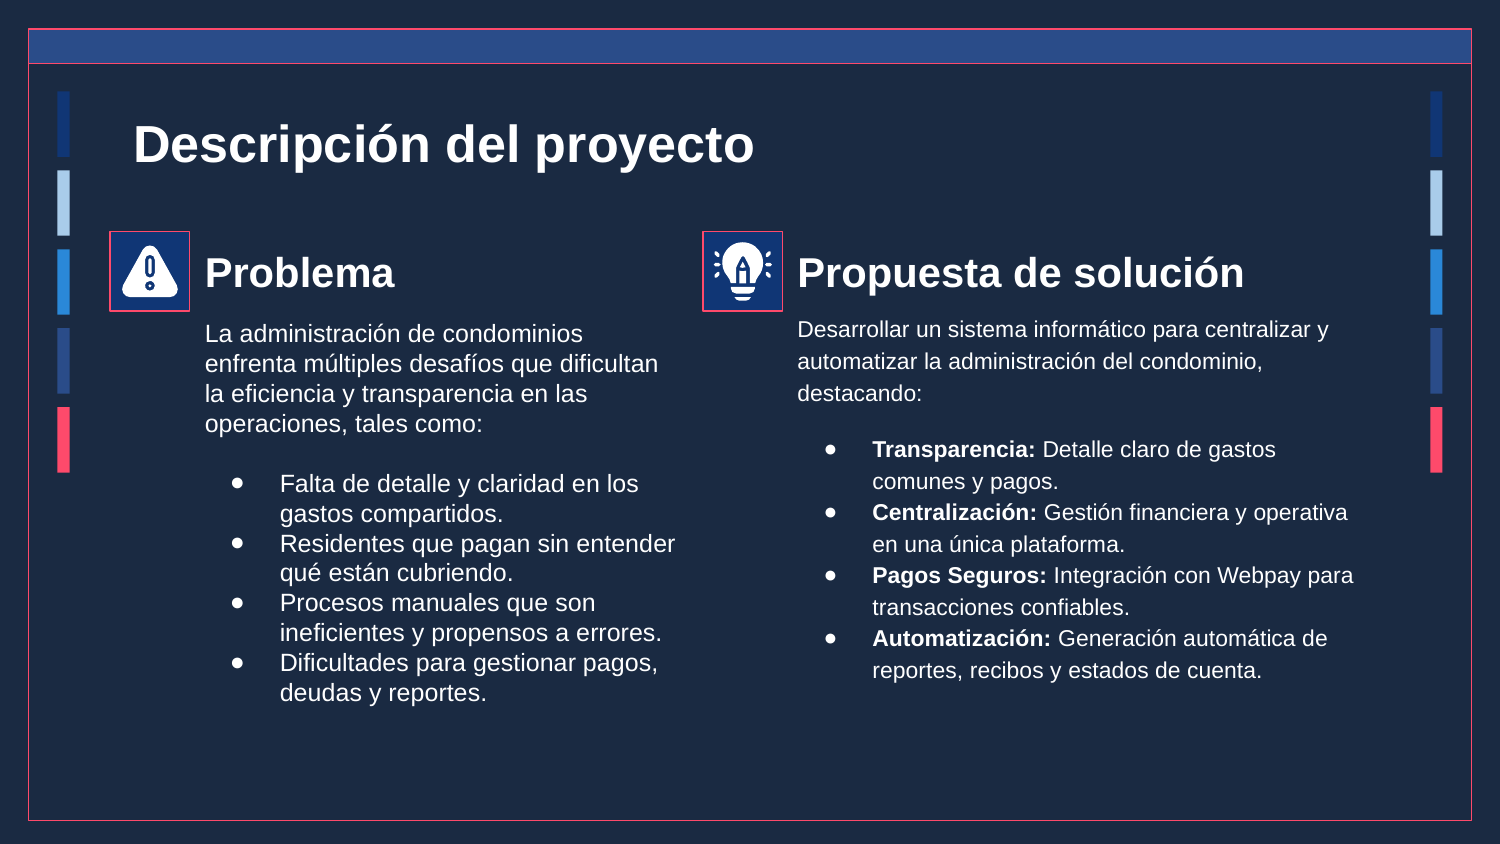

# Descripción del proyecto

Problema

Propuesta de solución

Desarrollar un sistema informático para centralizar y automatizar la administración del condominio, destacando:
Transparencia: Detalle claro de gastos comunes y pagos.
Centralización: Gestión financiera y operativa en una única plataforma.
Pagos Seguros: Integración con Webpay para transacciones confiables.
Automatización: Generación automática de reportes, recibos y estados de cuenta.

La administración de condominios enfrenta múltiples desafíos que dificultan la eficiencia y transparencia en las operaciones, tales como:

Falta de detalle y claridad en los gastos compartidos.
Residentes que pagan sin entender qué están cubriendo.
Procesos manuales que son ineficientes y propensos a errores.
Dificultades para gestionar pagos, deudas y reportes.